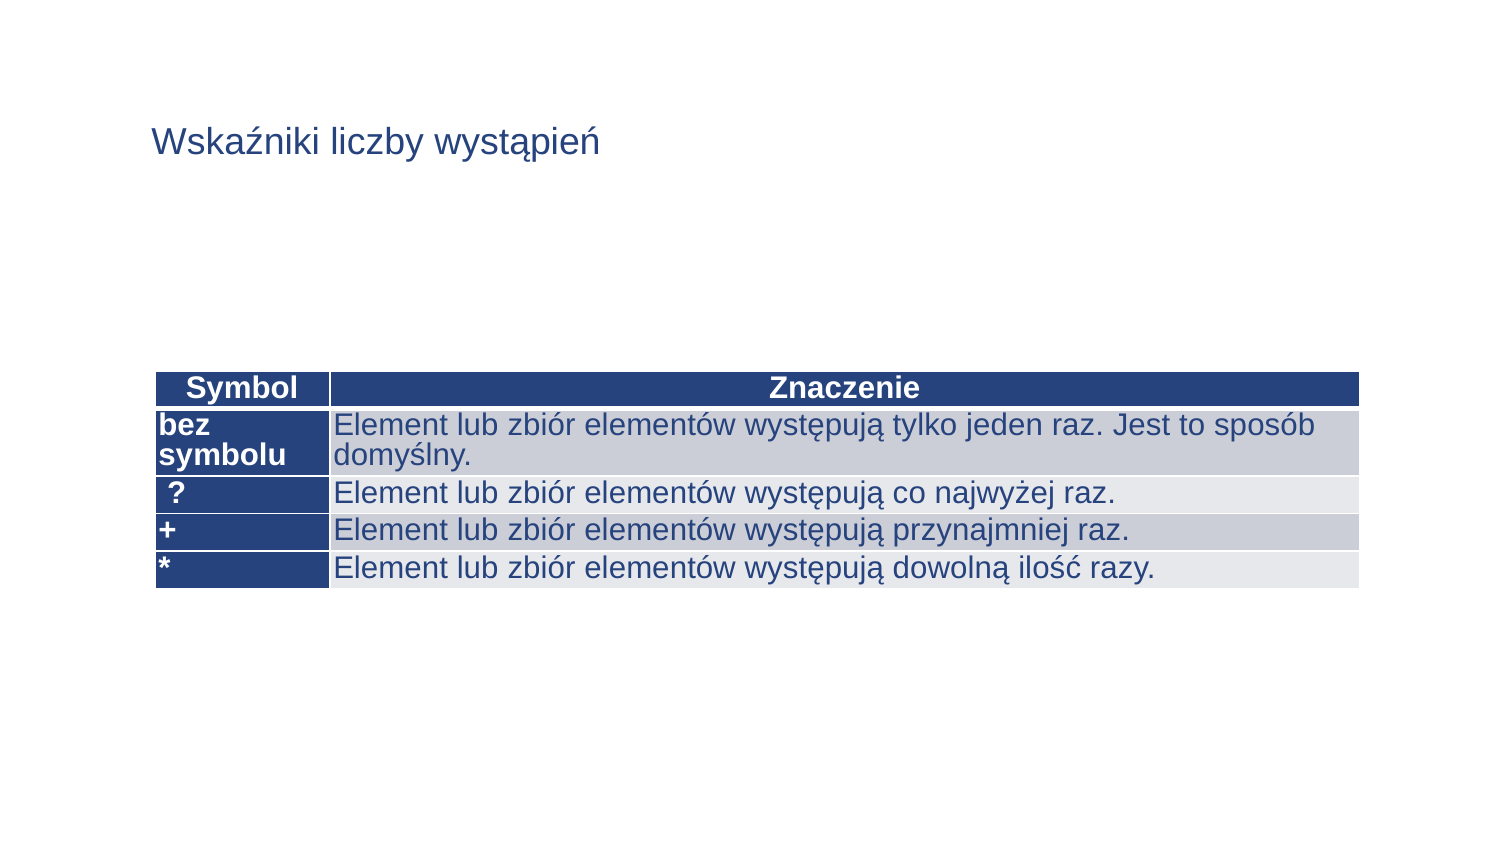

Wskaźniki liczby wystąpień
| Symbol | Znaczenie |
| --- | --- |
| bez symbolu | Element lub zbiór elementów występują tylko jeden raz. Jest to sposób domyślny. |
| ? | Element lub zbiór elementów występują co najwyżej raz. |
| + | Element lub zbiór elementów występują przynajmniej raz. |
| \* | Element lub zbiór elementów występują dowolną ilość razy. |